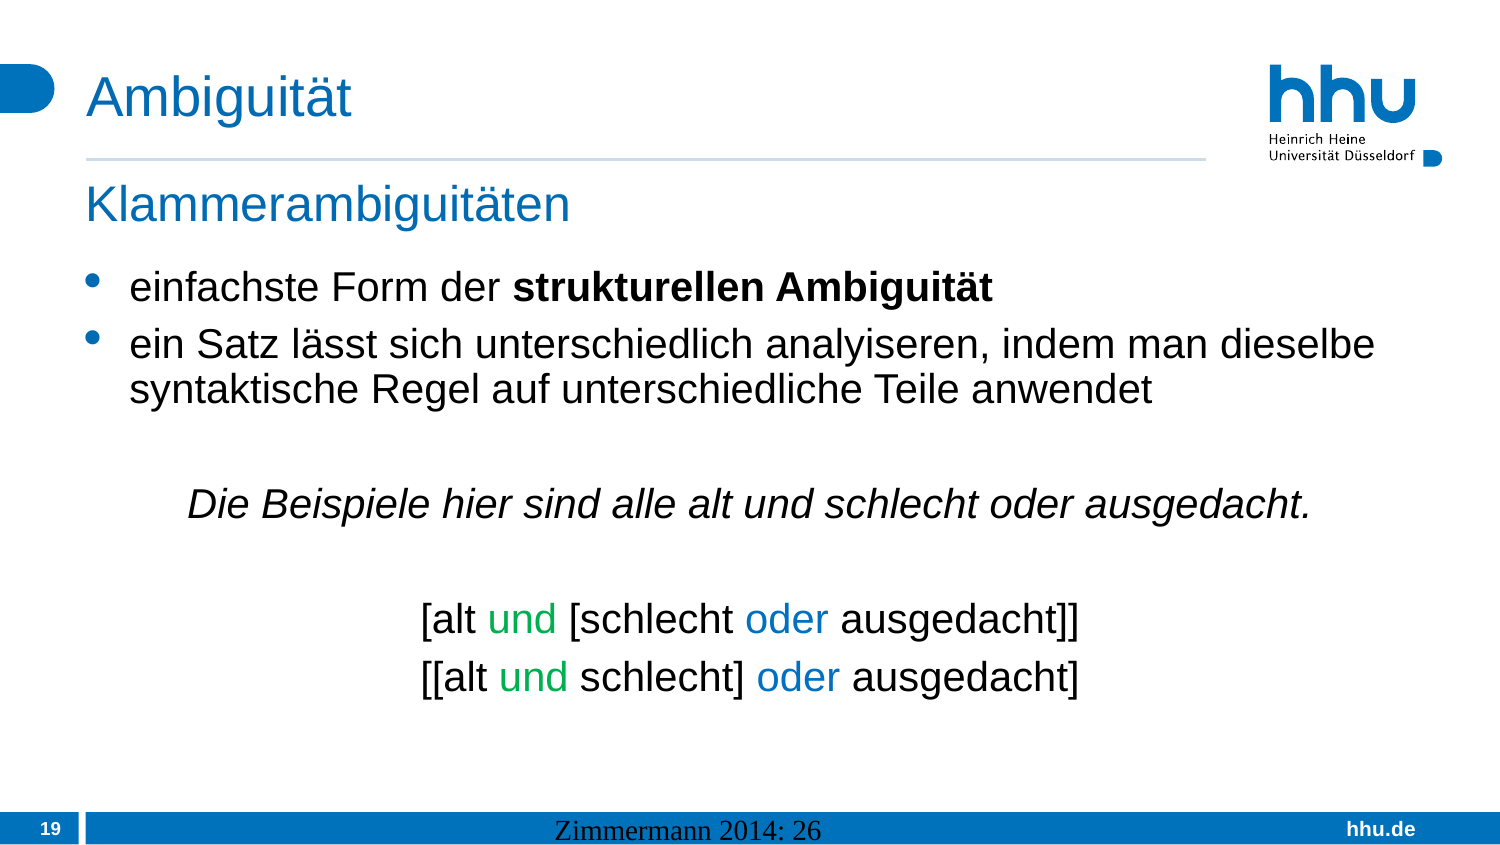

# Ambiguität
Klammerambiguitäten
einfachste Form der strukturellen Ambiguität
ein Satz lässt sich unterschiedlich analyiseren, indem man dieselbe syntaktische Regel auf unterschiedliche Teile anwendet

Die Beispiele hier sind alle alt und schlecht oder ausgedacht.

[alt und [schlecht oder ausgedacht]]
[[alt und schlecht] oder ausgedacht]

19
Zimmermann 2014: 26